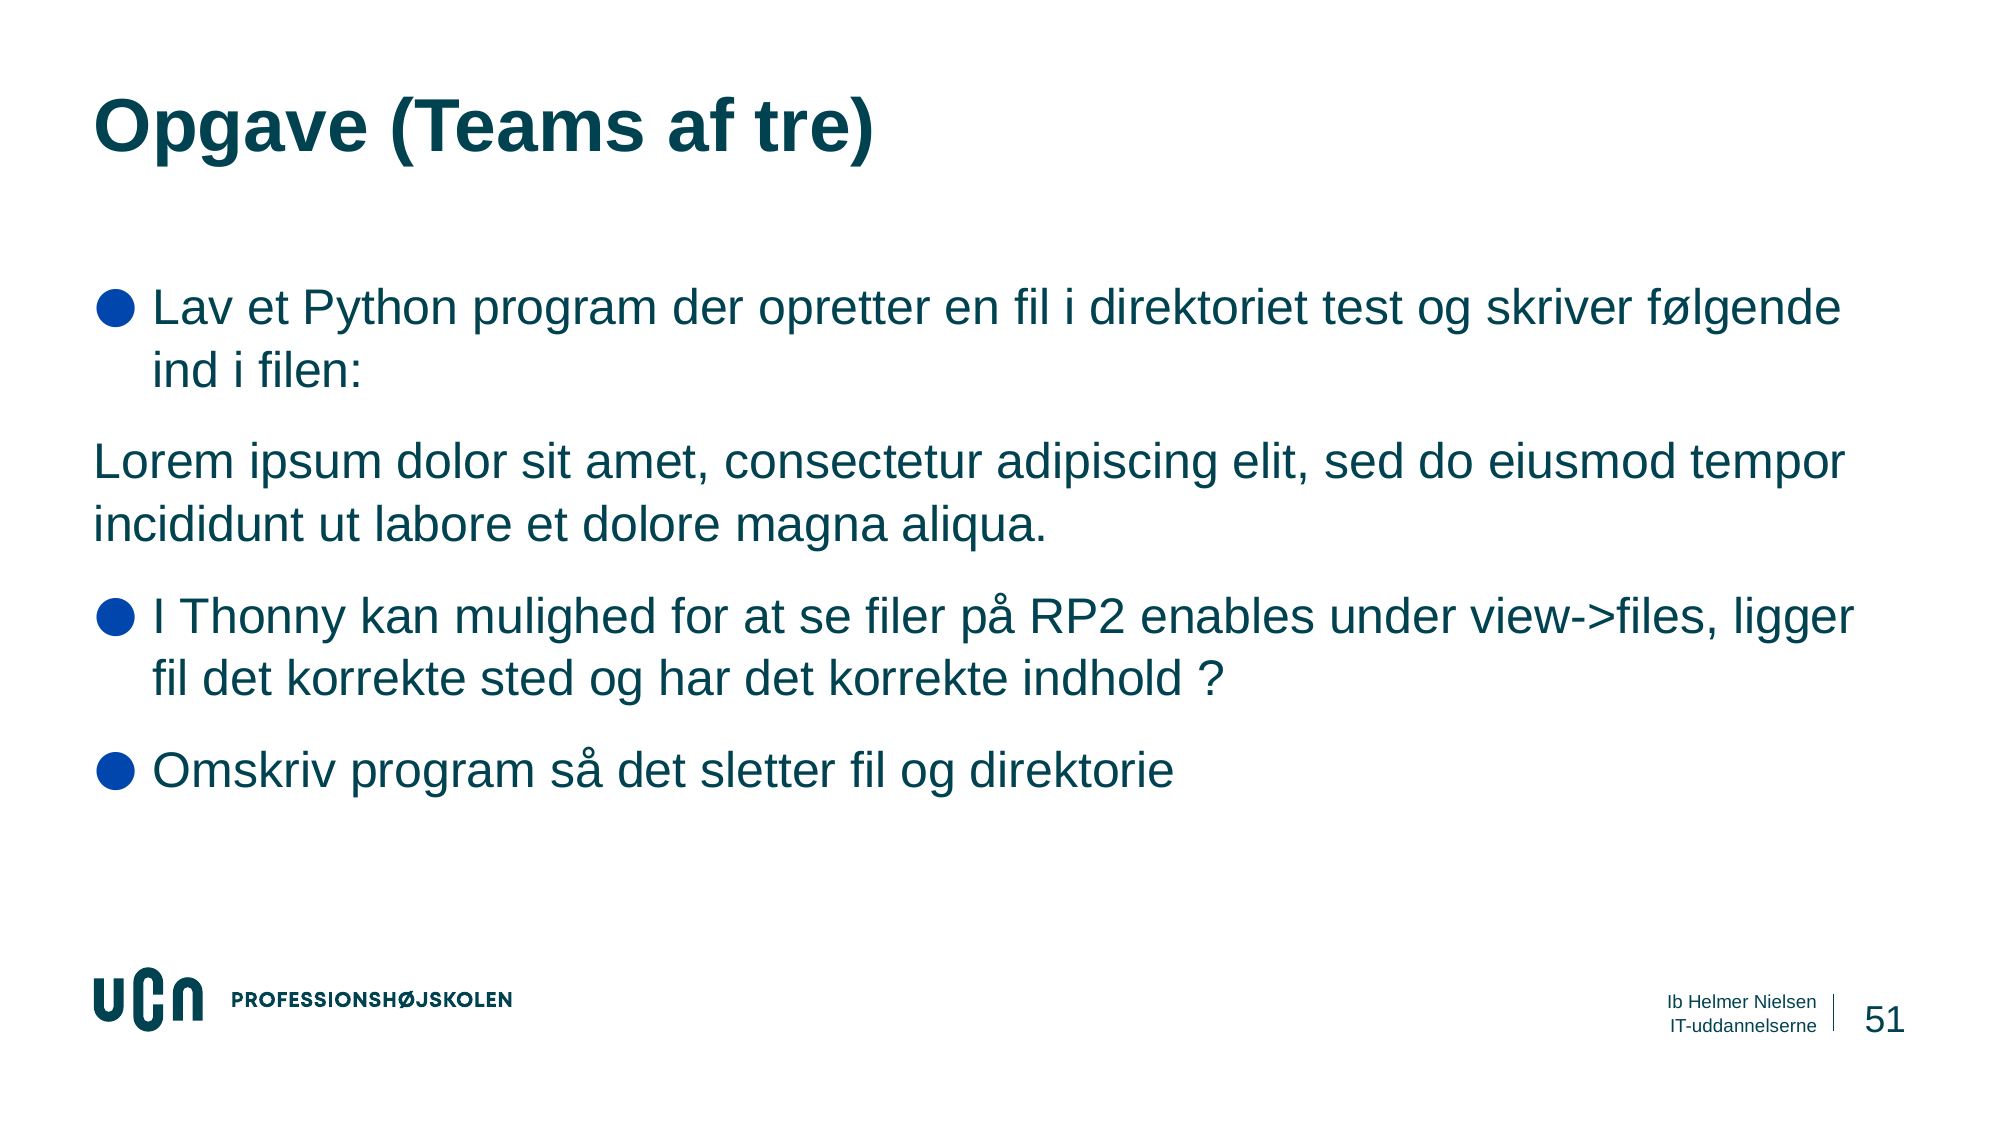

# Opgave (Teams af tre)
Lav et Python program der opretter en fil i direktoriet test og skriver følgende ind i filen:
Lorem ipsum dolor sit amet, consectetur adipiscing elit, sed do eiusmod tempor incididunt ut labore et dolore magna aliqua.
I Thonny kan mulighed for at se filer på RP2 enables under view->files, ligger fil det korrekte sted og har det korrekte indhold ?
Omskriv program så det sletter fil og direktorie
51